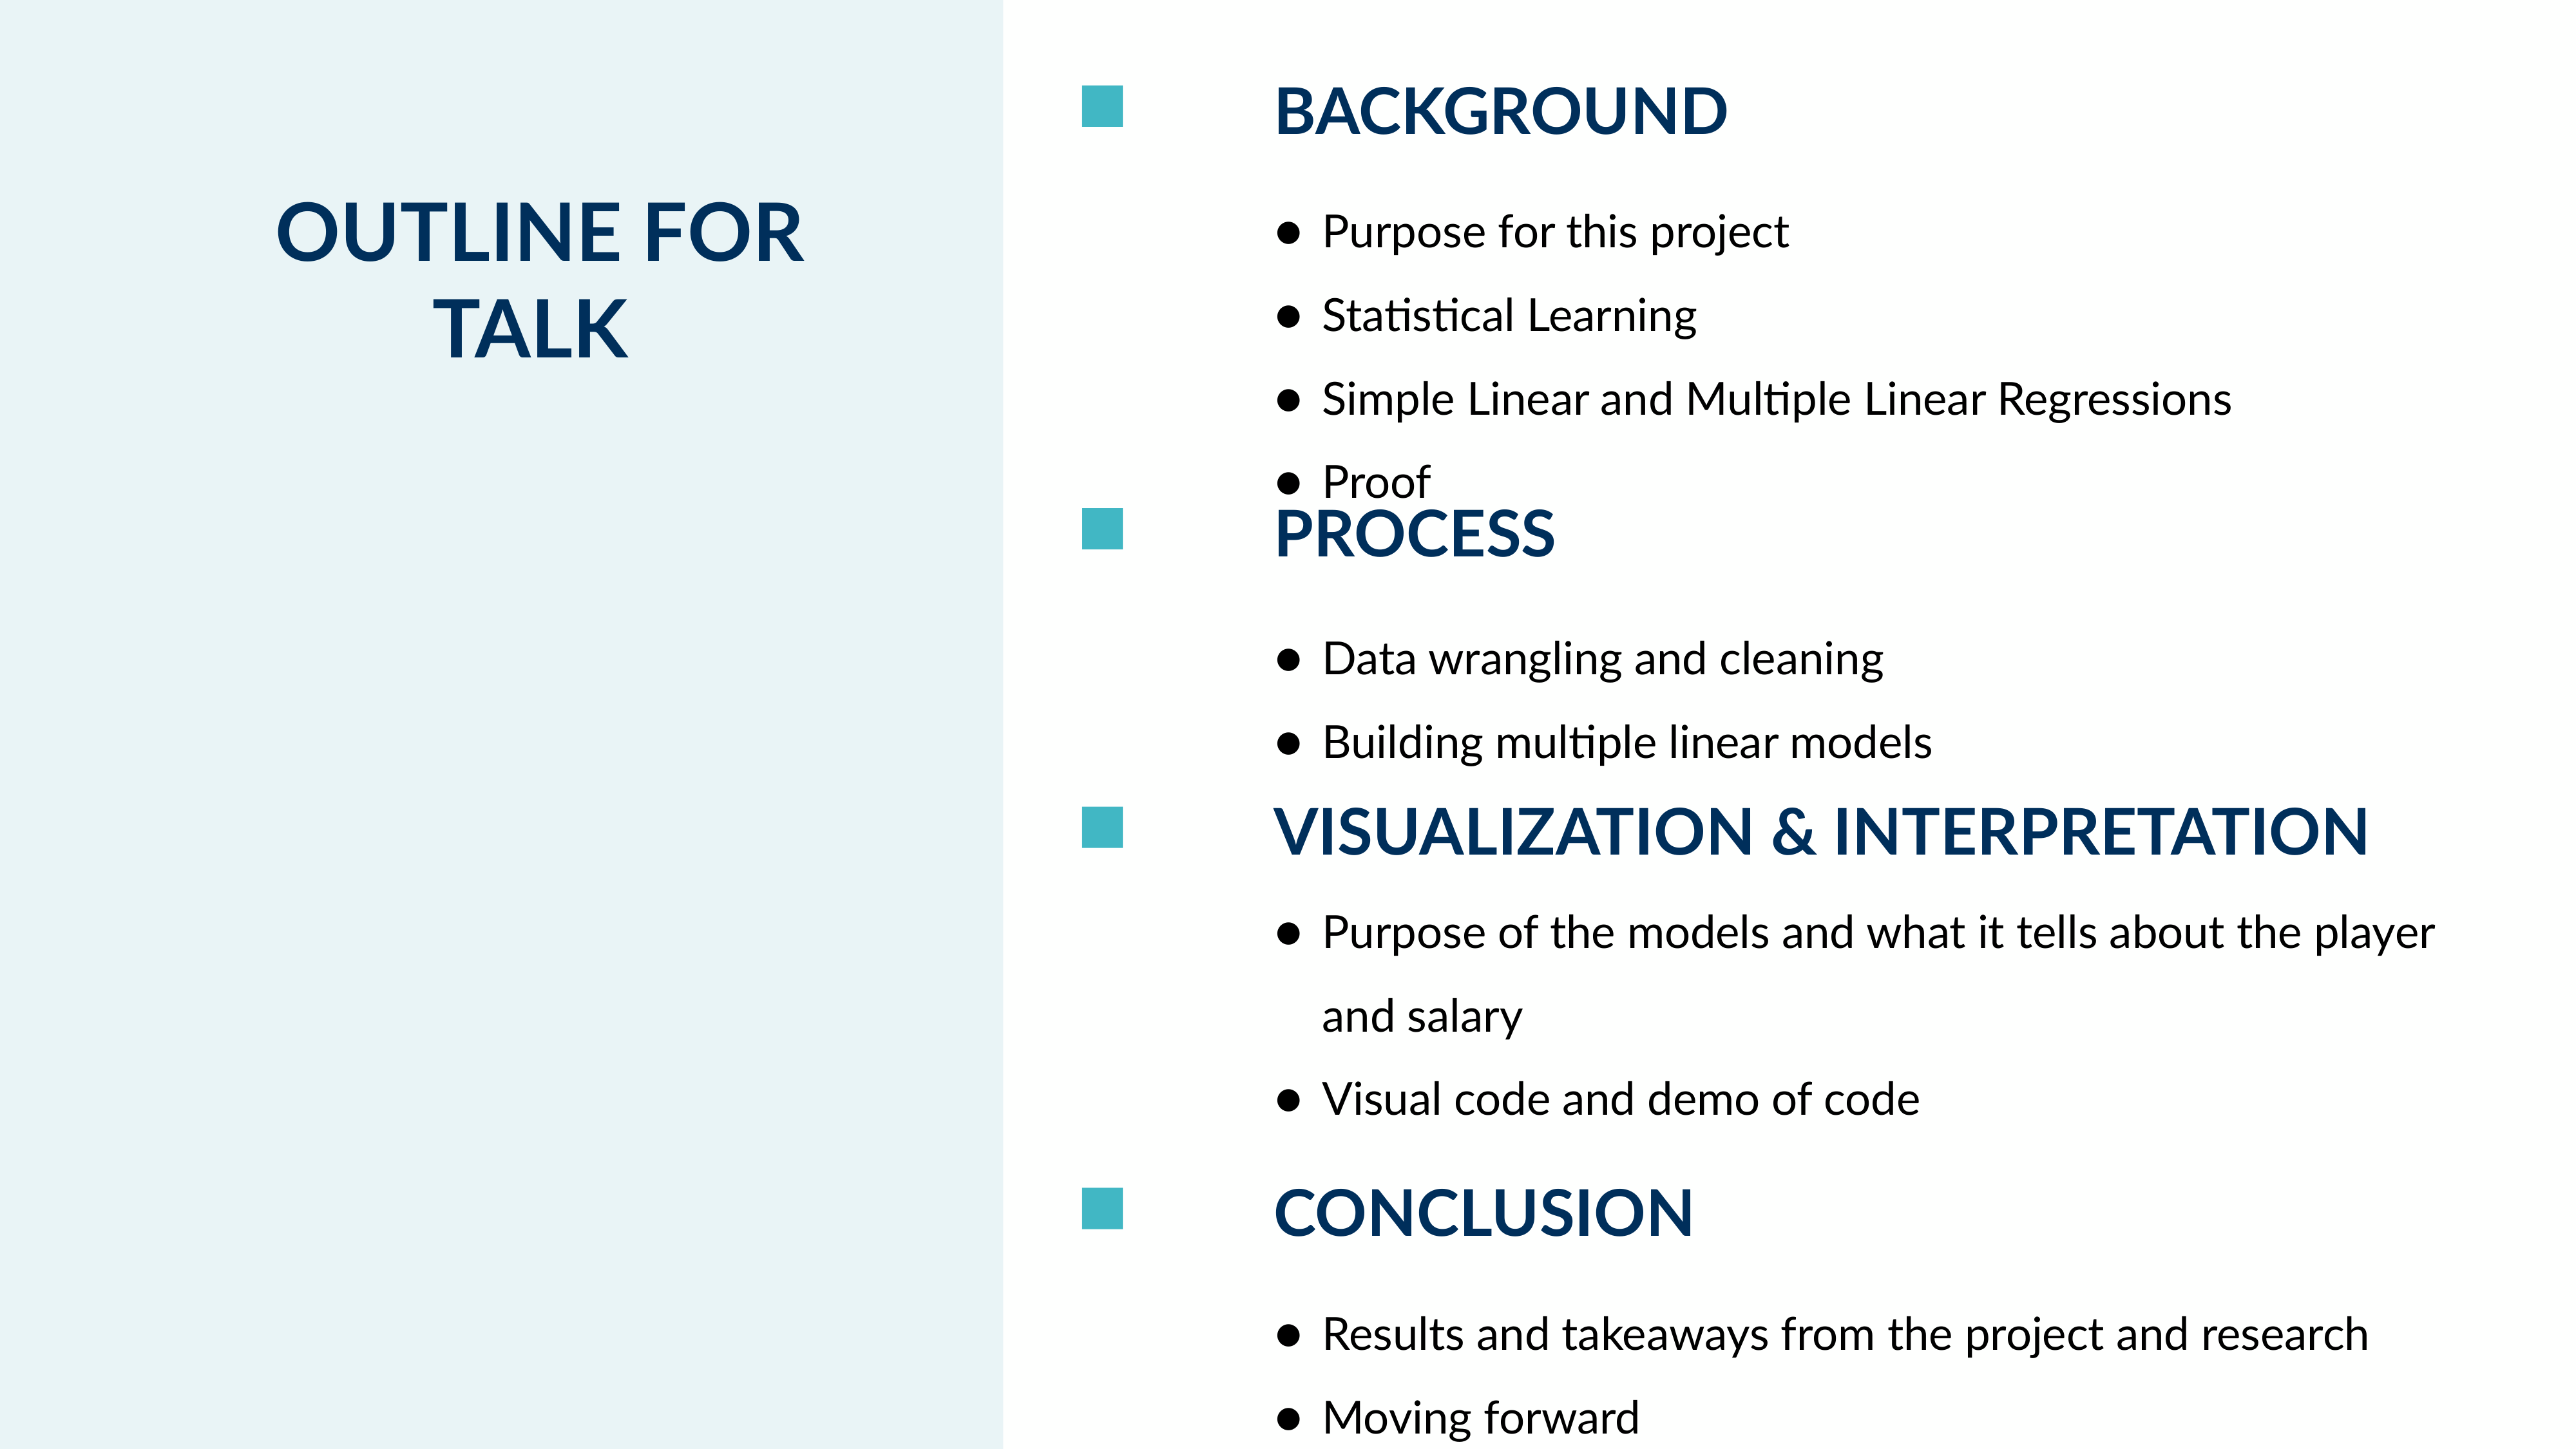

BACKGROUND
Purpose for this project
Statistical Learning
Simple Linear and Multiple Linear Regressions
Proof

PROCESS
Data wrangling and cleaning
Building multiple linear models

VISUALIZATION & INTERPRETATION
Purpose of the models and what it tells about the player and salary
Visual code and demo of code

CONCLUSION
Results and takeaways from the project and research
Moving forward

OUTLINE FOR TALK